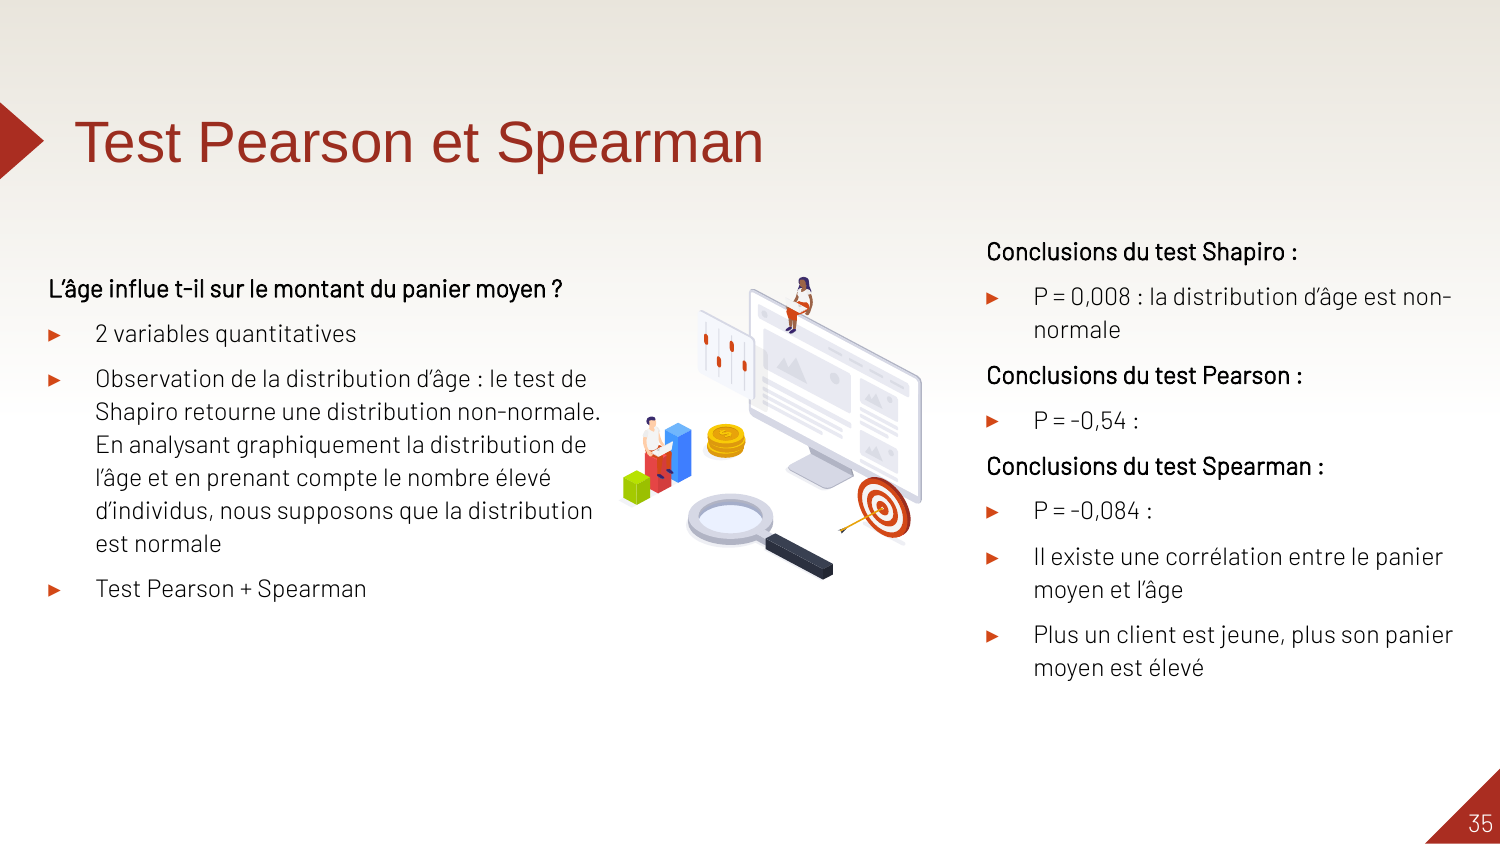

# Test Pearson et Spearman
Conclusions du test Shapiro :
P = 0,008 : la distribution d’âge est non-normale
Conclusions du test Pearson :
P = -0,54 :
Conclusions du test Spearman :
P = -0,084 :
Il existe une corrélation entre le panier moyen et l’âge
Plus un client est jeune, plus son panier moyen est élevé

L’âge influe t-il sur le montant du panier moyen ?
2 variables quantitatives
Observation de la distribution d’âge : le test de Shapiro retourne une distribution non-normale. En analysant graphiquement la distribution de l’âge et en prenant compte le nombre élevé d’individus, nous supposons que la distribution est normale
Test Pearson + Spearman

35